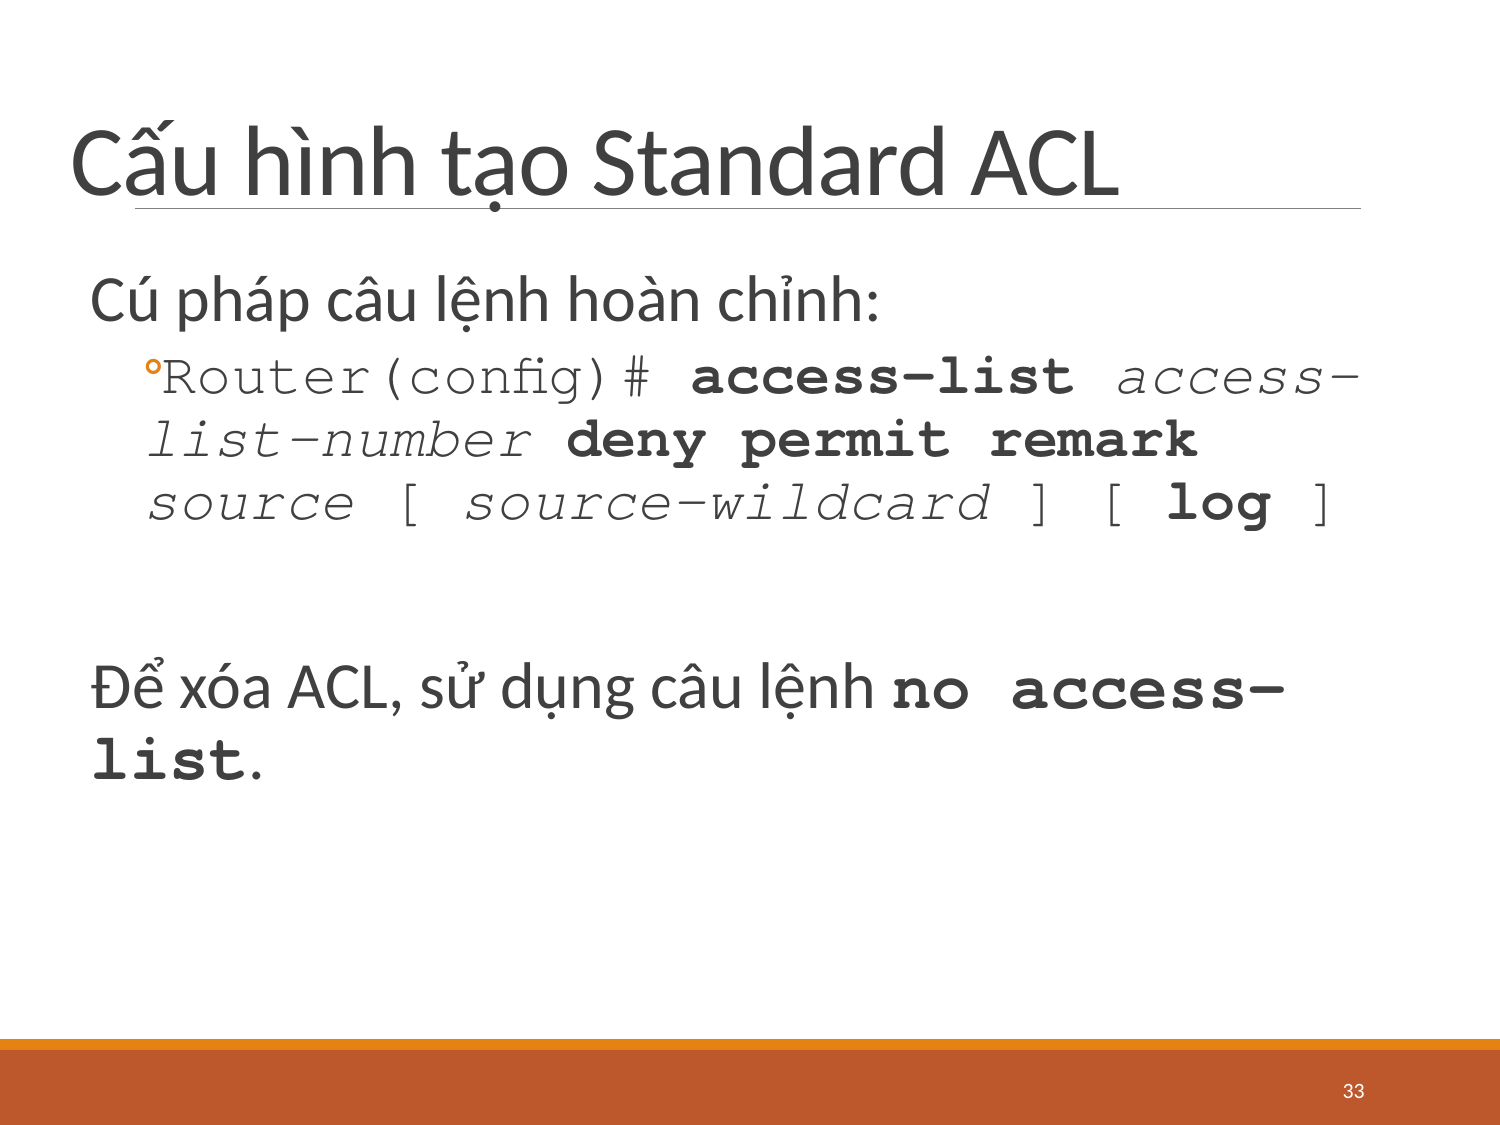

# Cấu hình tạo Standard ACL
Cú pháp câu lệnh hoàn chỉnh:
Router(config)# access-list access-list-number deny permit remark source [ source-wildcard ] [ log ]

Để xóa ACL, sử dụng câu lệnh no access-list.

33